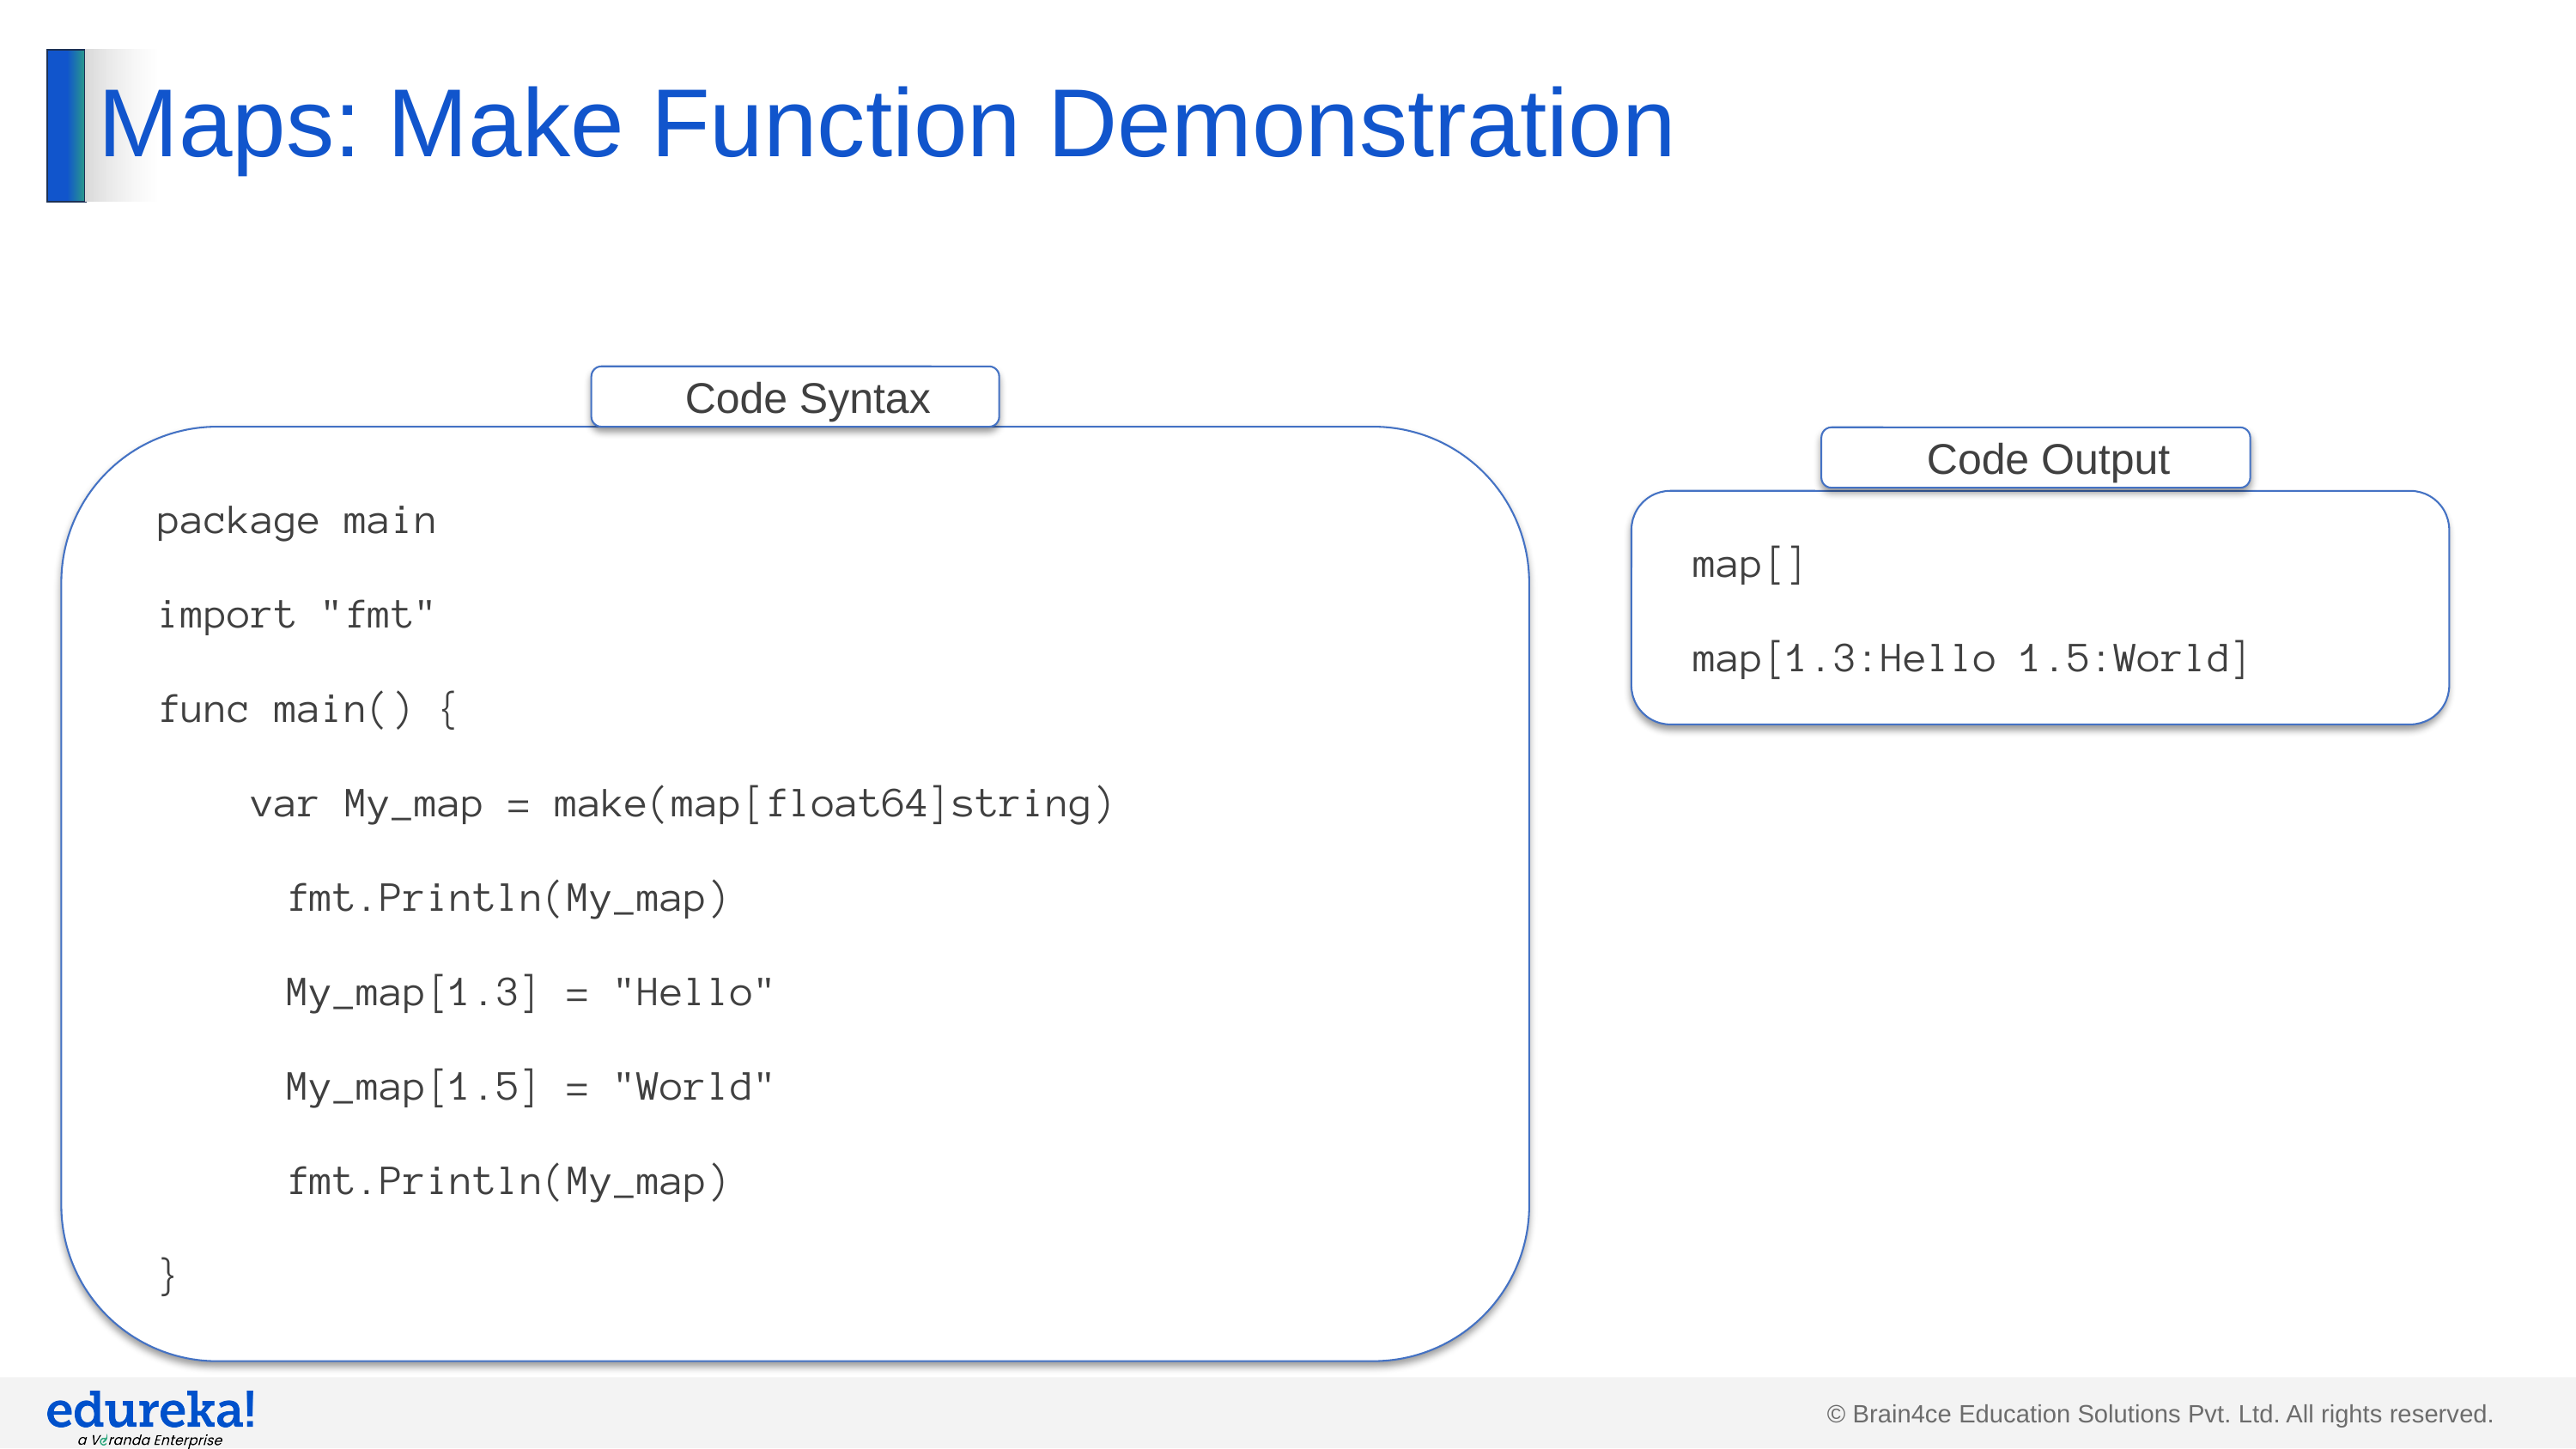

# Maps: Make Function Demonstration
Code Syntax
package main
import "fmt"
func main() {
    var My_map = make(map[float64]string)
	fmt.Println(My_map)
	My_map[1.3] = "Hello"
	My_map[1.5] = "World"
	fmt.Println(My_map)
}
Code Output
map[]
map[1.3:Hello 1.5:World]